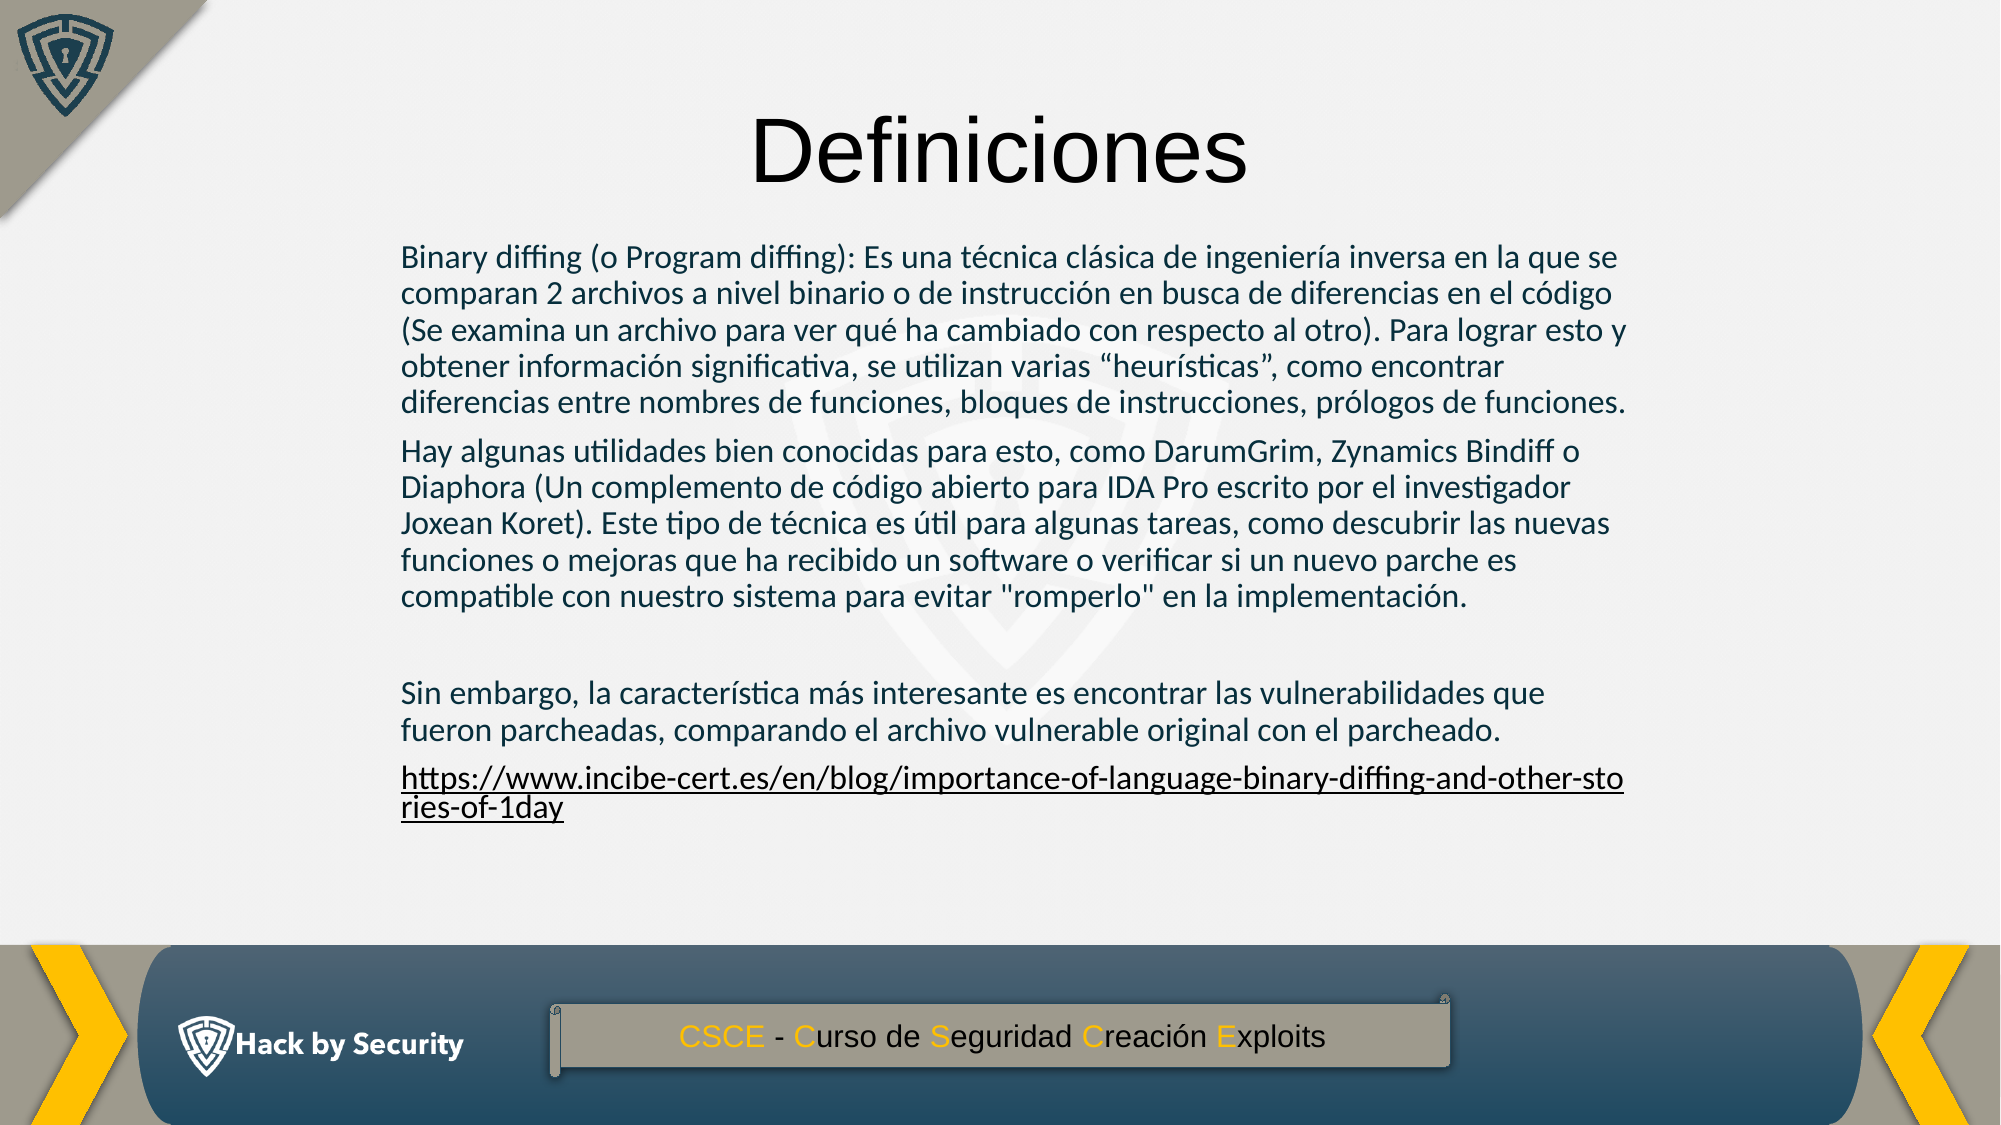

Definiciones
Binary diffing (o Program diffing): Es una técnica clásica de ingeniería inversa en la que se comparan 2 archivos a nivel binario o de instrucción en busca de diferencias en el código (Se examina un archivo para ver qué ha cambiado con respecto al otro). Para lograr esto y obtener información significativa, se utilizan varias “heurísticas”, como encontrar diferencias entre nombres de funciones, bloques de instrucciones, prólogos de funciones.
Hay algunas utilidades bien conocidas para esto, como DarumGrim, Zynamics Bindiff o Diaphora (Un complemento de código abierto para IDA Pro escrito por el investigador Joxean Koret). Este tipo de técnica es útil para algunas tareas, como descubrir las nuevas funciones o mejoras que ha recibido un software o verificar si un nuevo parche es compatible con nuestro sistema para evitar "romperlo" en la implementación.

Sin embargo, la característica más interesante es encontrar las vulnerabilidades que fueron parcheadas, comparando el archivo vulnerable original con el parcheado.
https://www.incibe-cert.es/en/blog/importance-of-language-binary-diffing-and-other-stories-of-1day